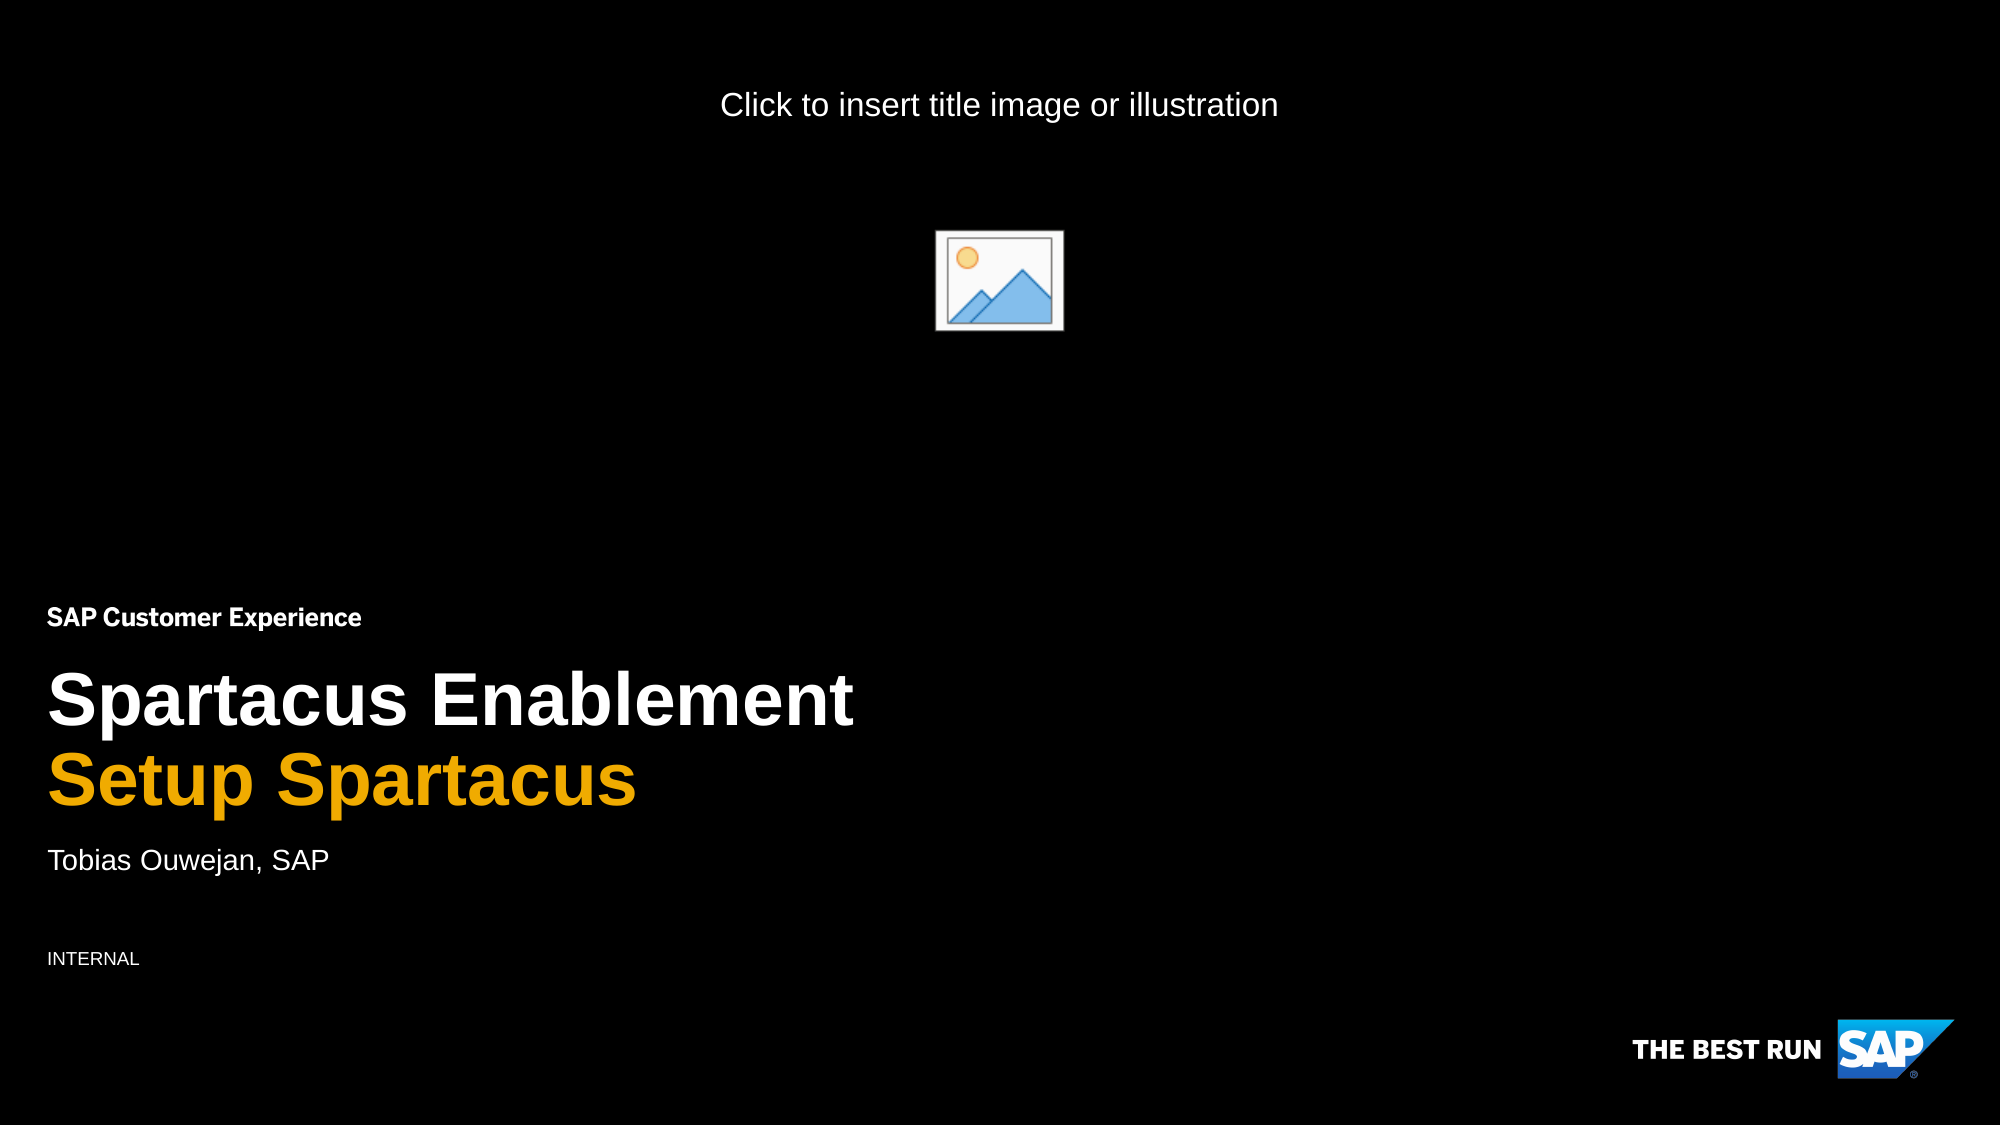

# Spartacus Enablement Setup Spartacus
Tobias Ouwejan, SAP